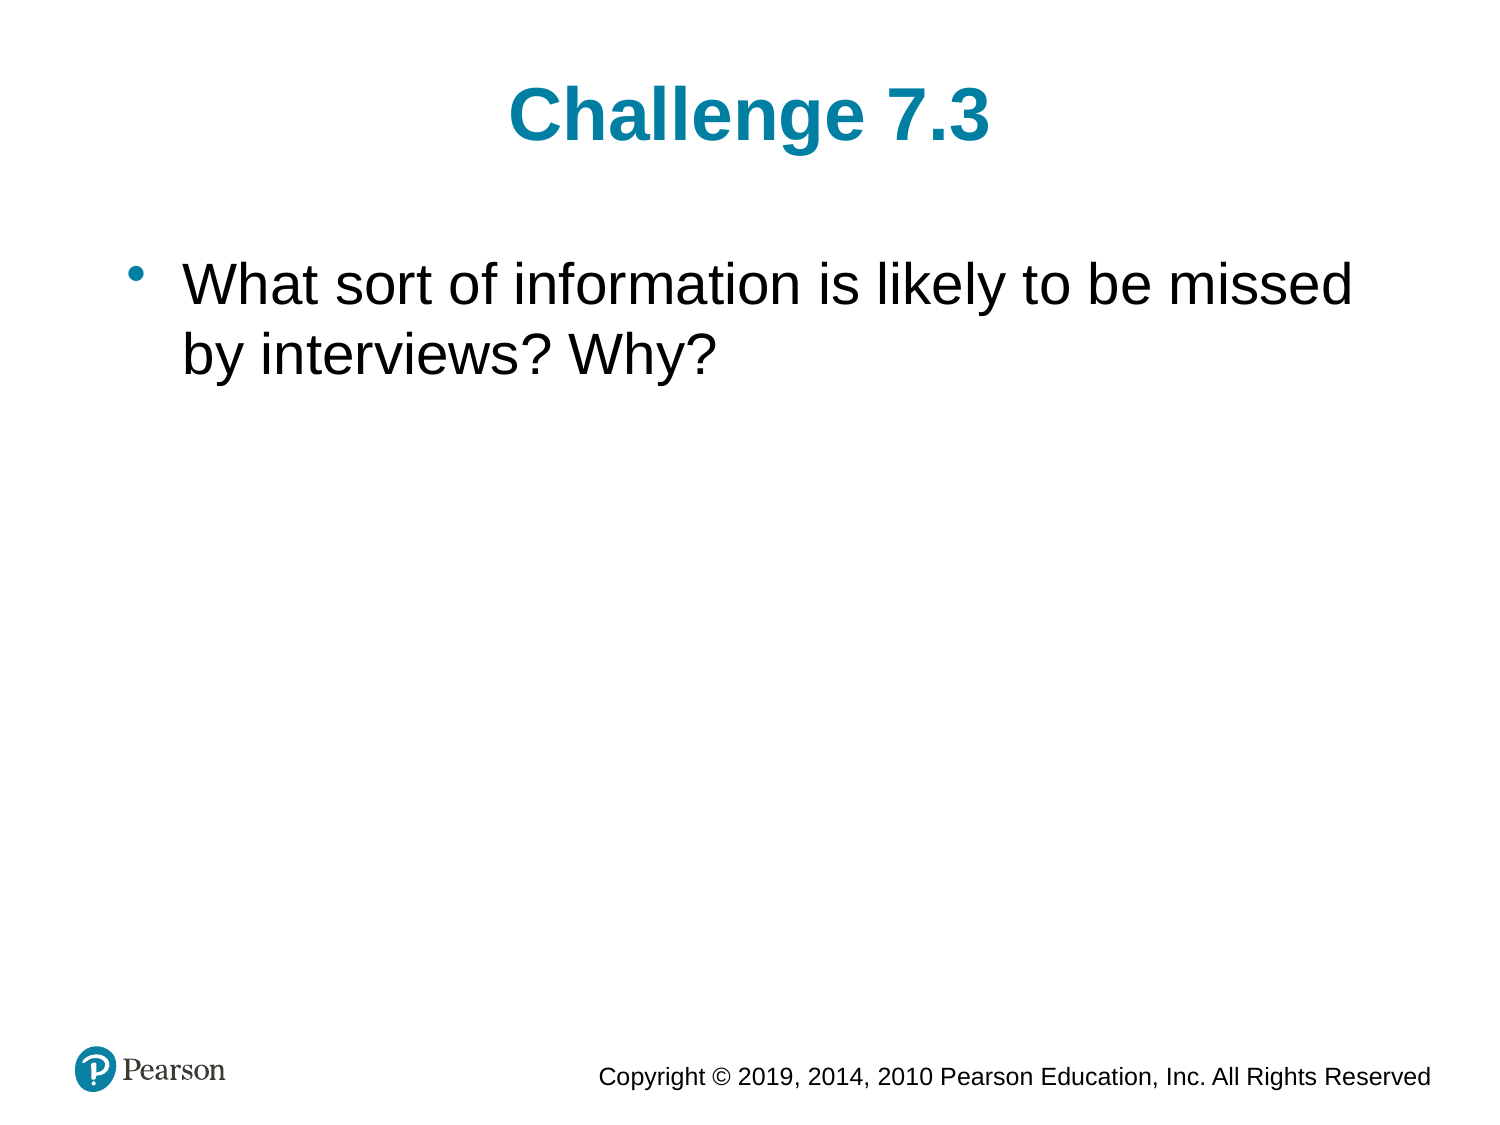

Challenge 7.3
What sort of information is likely to be missed by interviews? Why?